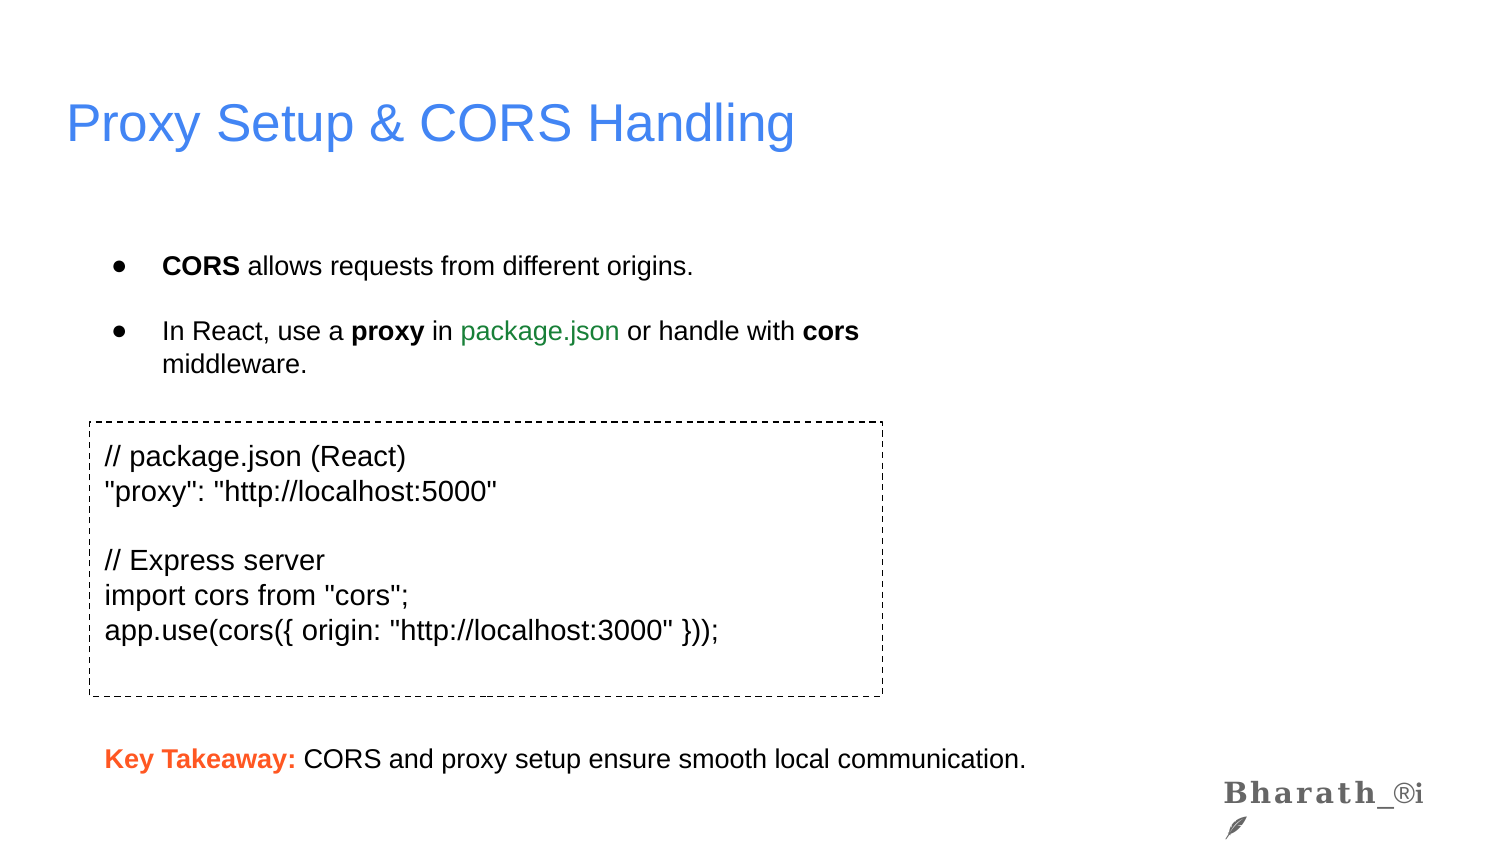

# Proxy Setup & CORS Handling
CORS allows requests from different origins.
In React, use a proxy in package.json or handle with cors middleware.
// package.json (React)
"proxy": "http://localhost:5000"

// Express server
import cors from "cors";
app.use(cors({ origin: "http://localhost:3000" }));

Key Takeaway: CORS and proxy setup ensure smooth local communication.
𝐁𝐡𝐚𝐫𝐚𝐭𝐡_®️𝐢 🪶